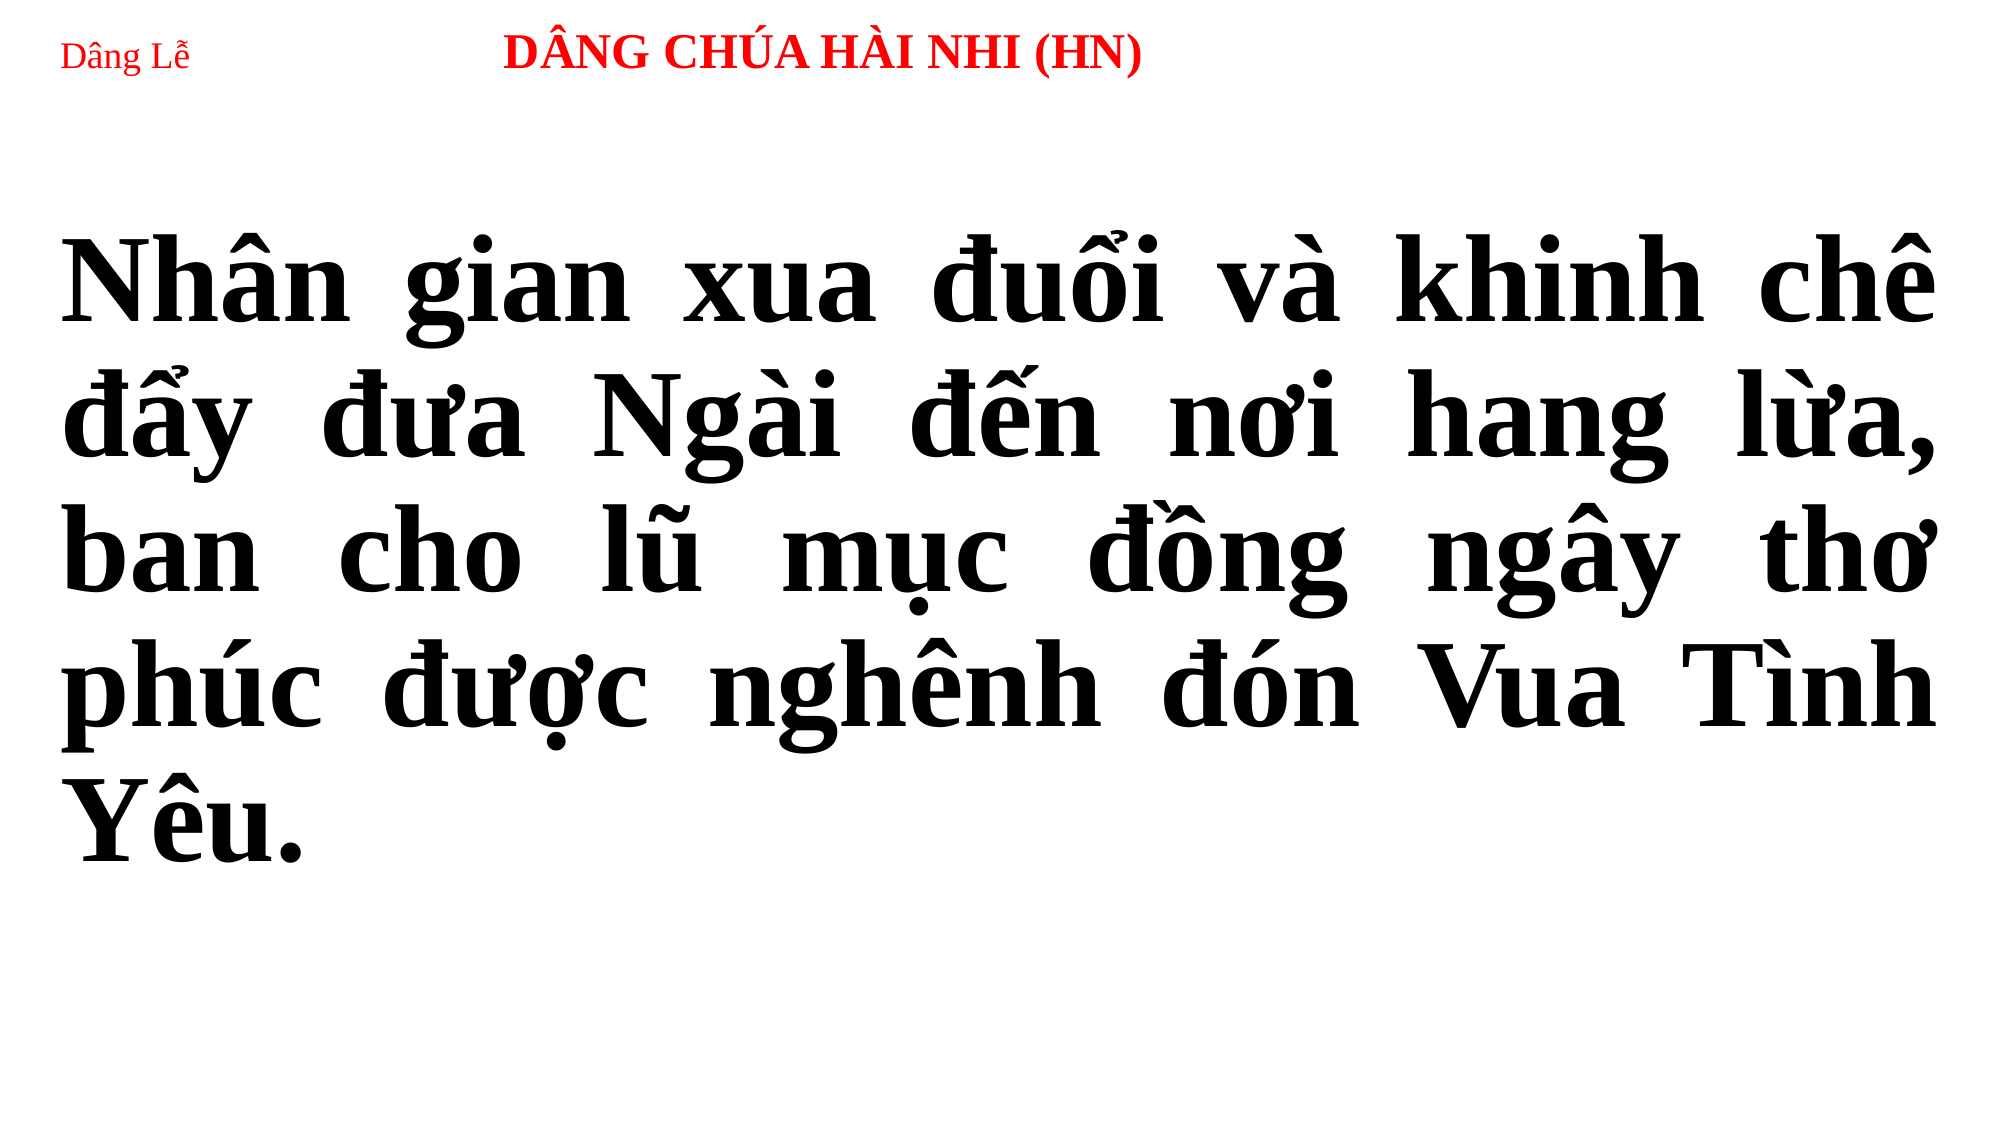

# Dâng Lễ                                 DÂNG CHÚA HÀI NHI (HN)
Nhân gian xua đuổi và khinh chê đẩy đưa Ngài đến nơi hang lừa, ban cho lũ mục đồng ngây thơ phúc được nghênh đón Vua Tình Yêu.